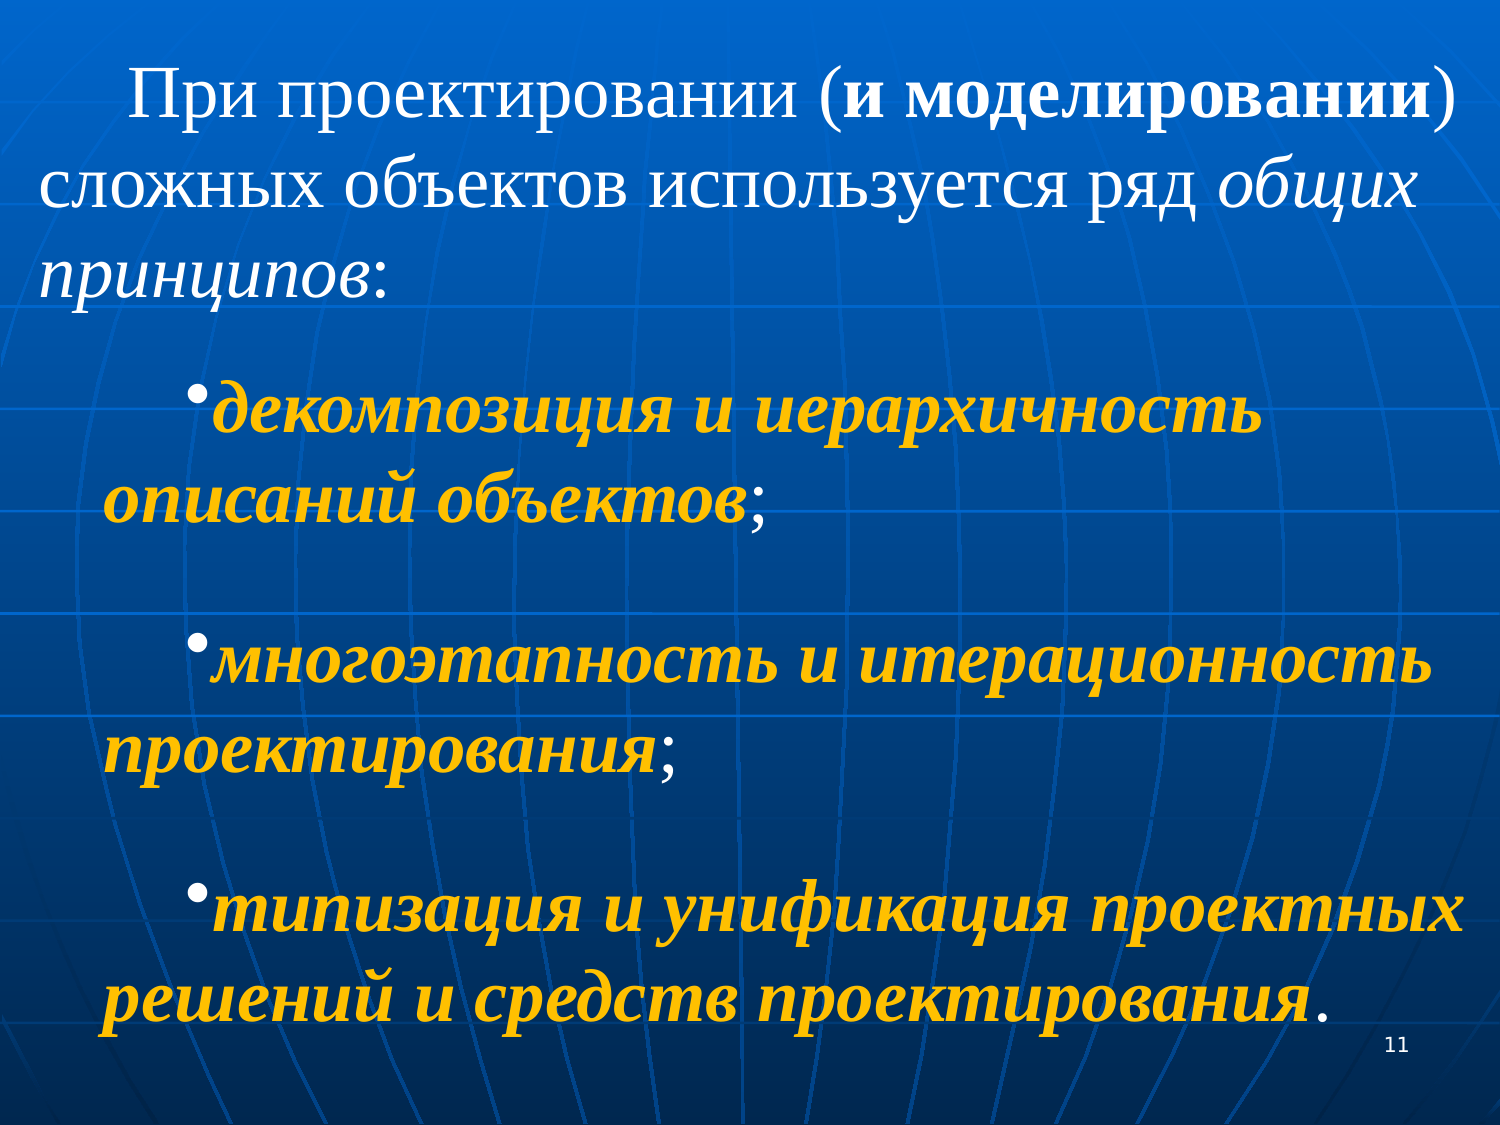

При проектировании (и моделировании) сложных объектов используется ряд общих принципов:

декомпозиция и иерархичность описаний объектов;

многоэтапность и итерационность проектирования;

типизация и унификация проектных решений и средств проектирования.

11